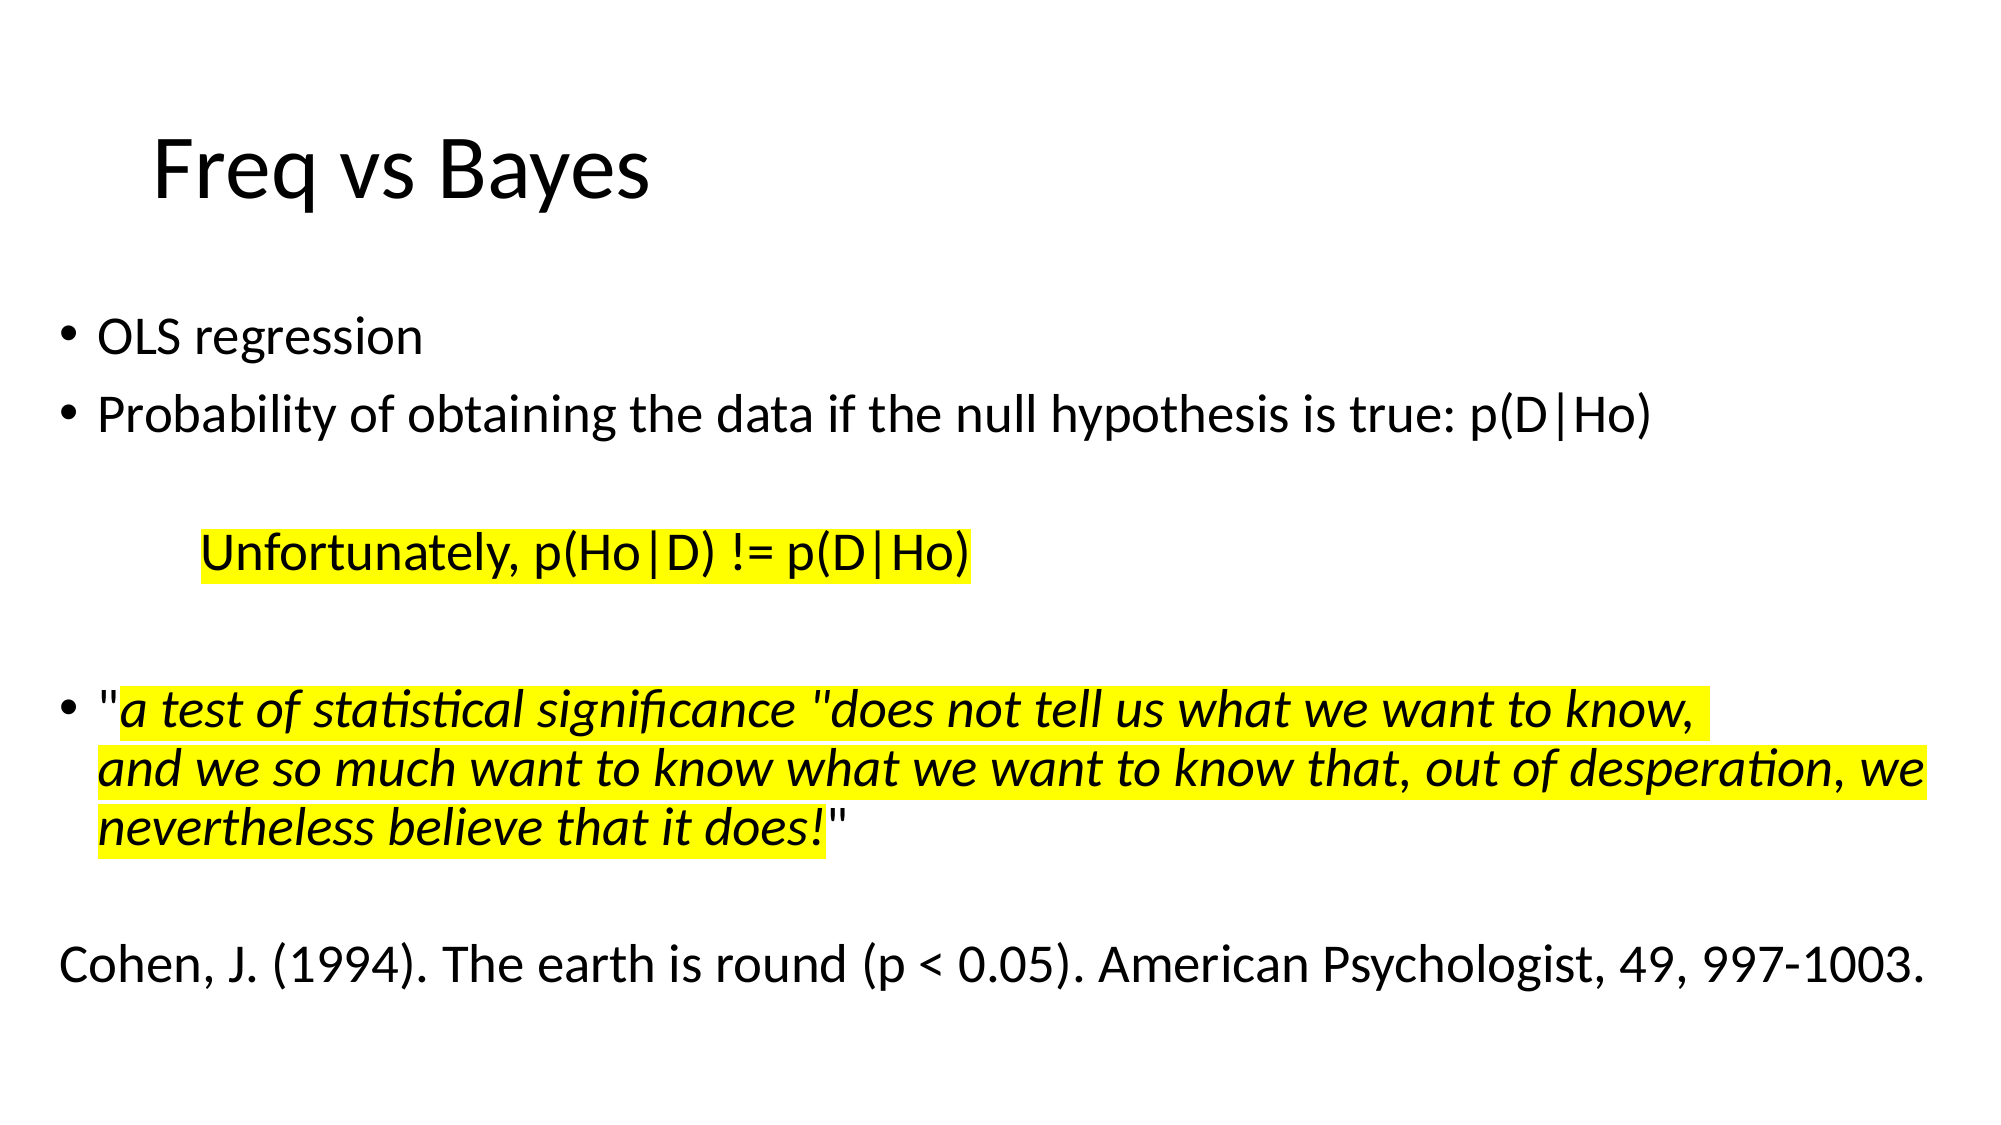

# Freq vs Bayes
OLS regression
Probability of obtaining the data if the null hypothesis is true: p(D|Ho)
	Unfortunately, p(Ho|D) != p(D|Ho)

"a test of statistical significance "does not tell us what we want to know,
and we so much want to know what we want to know that, out of desperation, we nevertheless believe that it does!"
Cohen, J. (1994). The earth is round (p < 0.05). American Psychologist, 49, 997-1003.